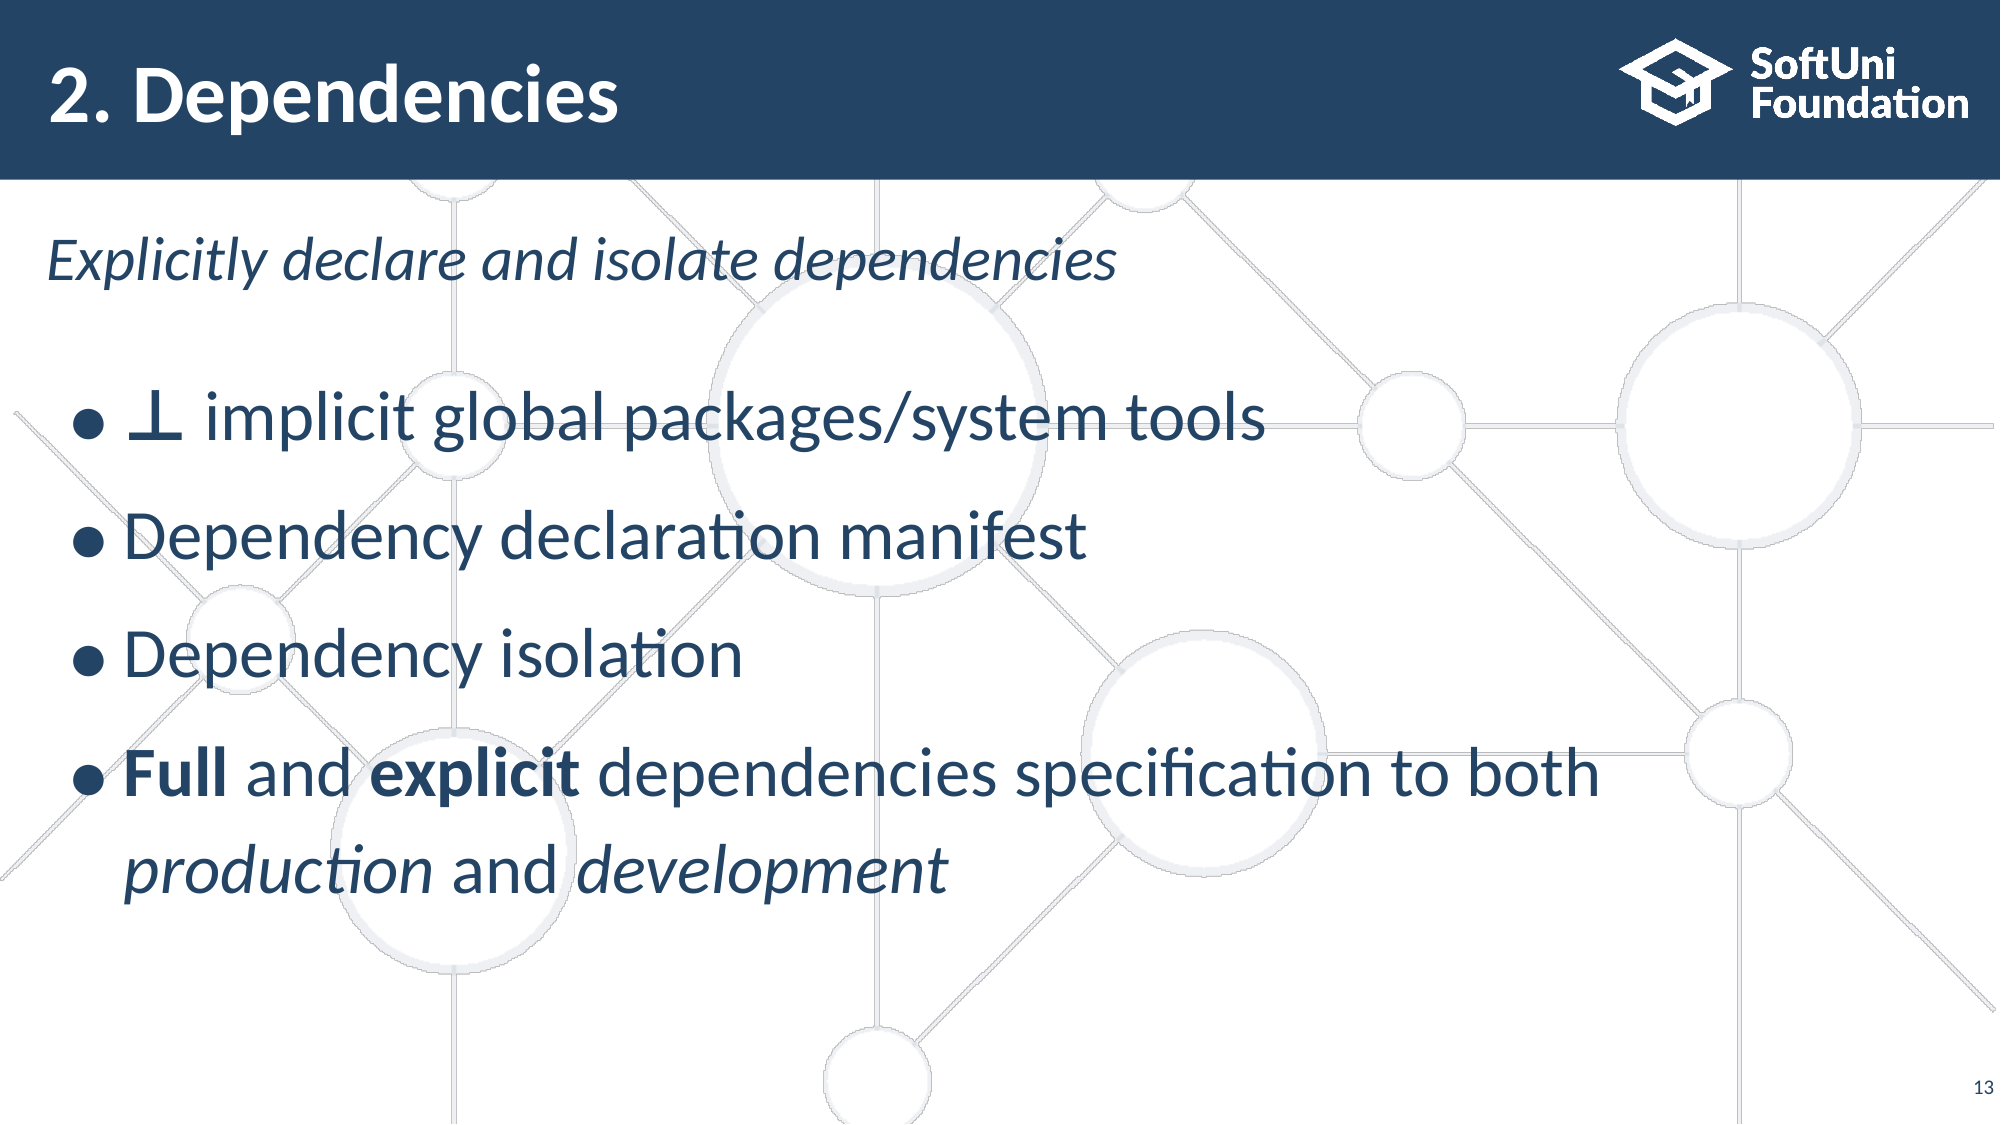

# 2. Dependencies
Explicitly declare and isolate dependencies
⊥ implicit global packages/system tools
Dependency declaration manifest
Dependency isolation
Full and explicit dependencies specification to both production and development
13